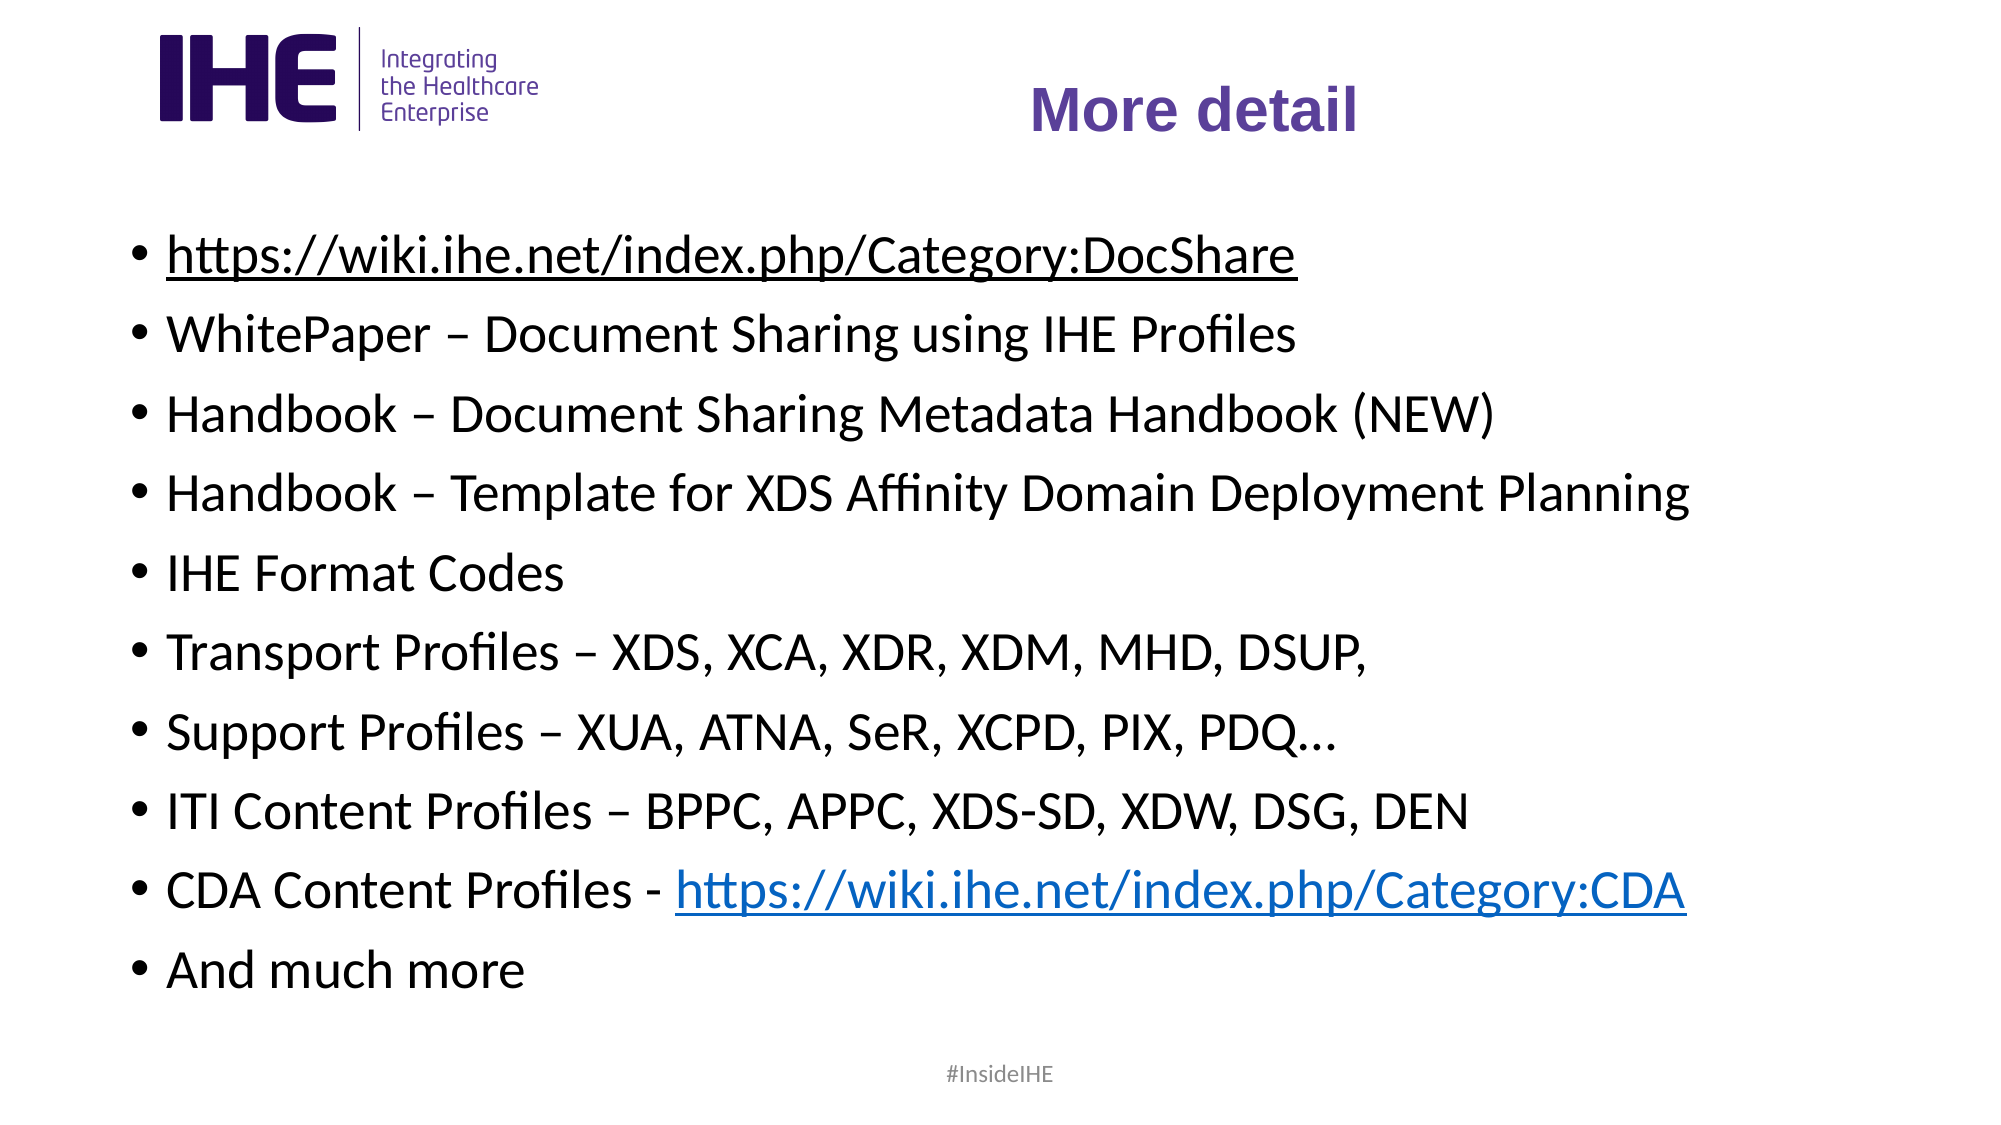

More detail
https://wiki.ihe.net/index.php/Category:DocShare
WhitePaper – Document Sharing using IHE Profiles
Handbook – Document Sharing Metadata Handbook (NEW)
Handbook – Template for XDS Affinity Domain Deployment Planning
IHE Format Codes
Transport Profiles – XDS, XCA, XDR, XDM, MHD, DSUP,
Support Profiles – XUA, ATNA, SeR, XCPD, PIX, PDQ…
ITI Content Profiles – BPPC, APPC, XDS-SD, XDW, DSG, DEN
CDA Content Profiles - https://wiki.ihe.net/index.php/Category:CDA
And much more

#InsideIHE